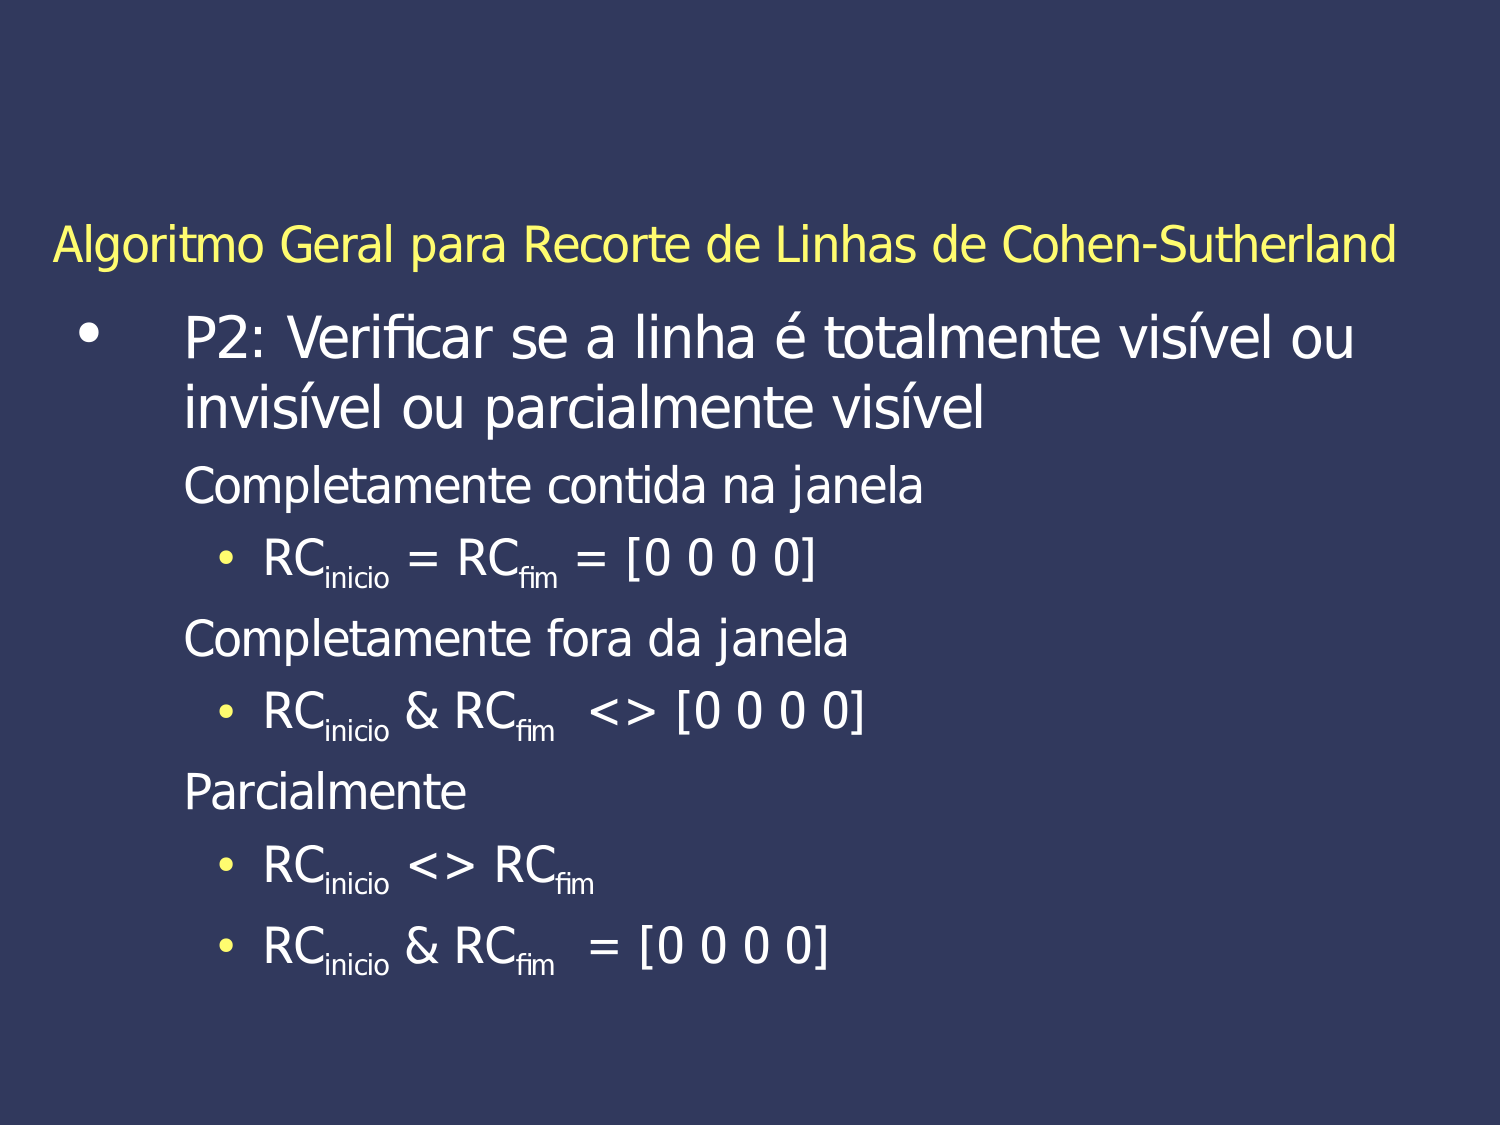

Algoritmo Geral para Recorte de Linhas de Cohen-Sutherland
P2: Verificar se a linha é totalmente visível ou invisível ou parcialmente visível
	Completamente contida na janela
RCinicio = RCfim = [0 0 0 0]
	Completamente fora da janela
RCinicio & RCfim  <> [0 0 0 0]
	Parcialmente
RCinicio <> RCfim
RCinicio & RCfim  = [0 0 0 0]